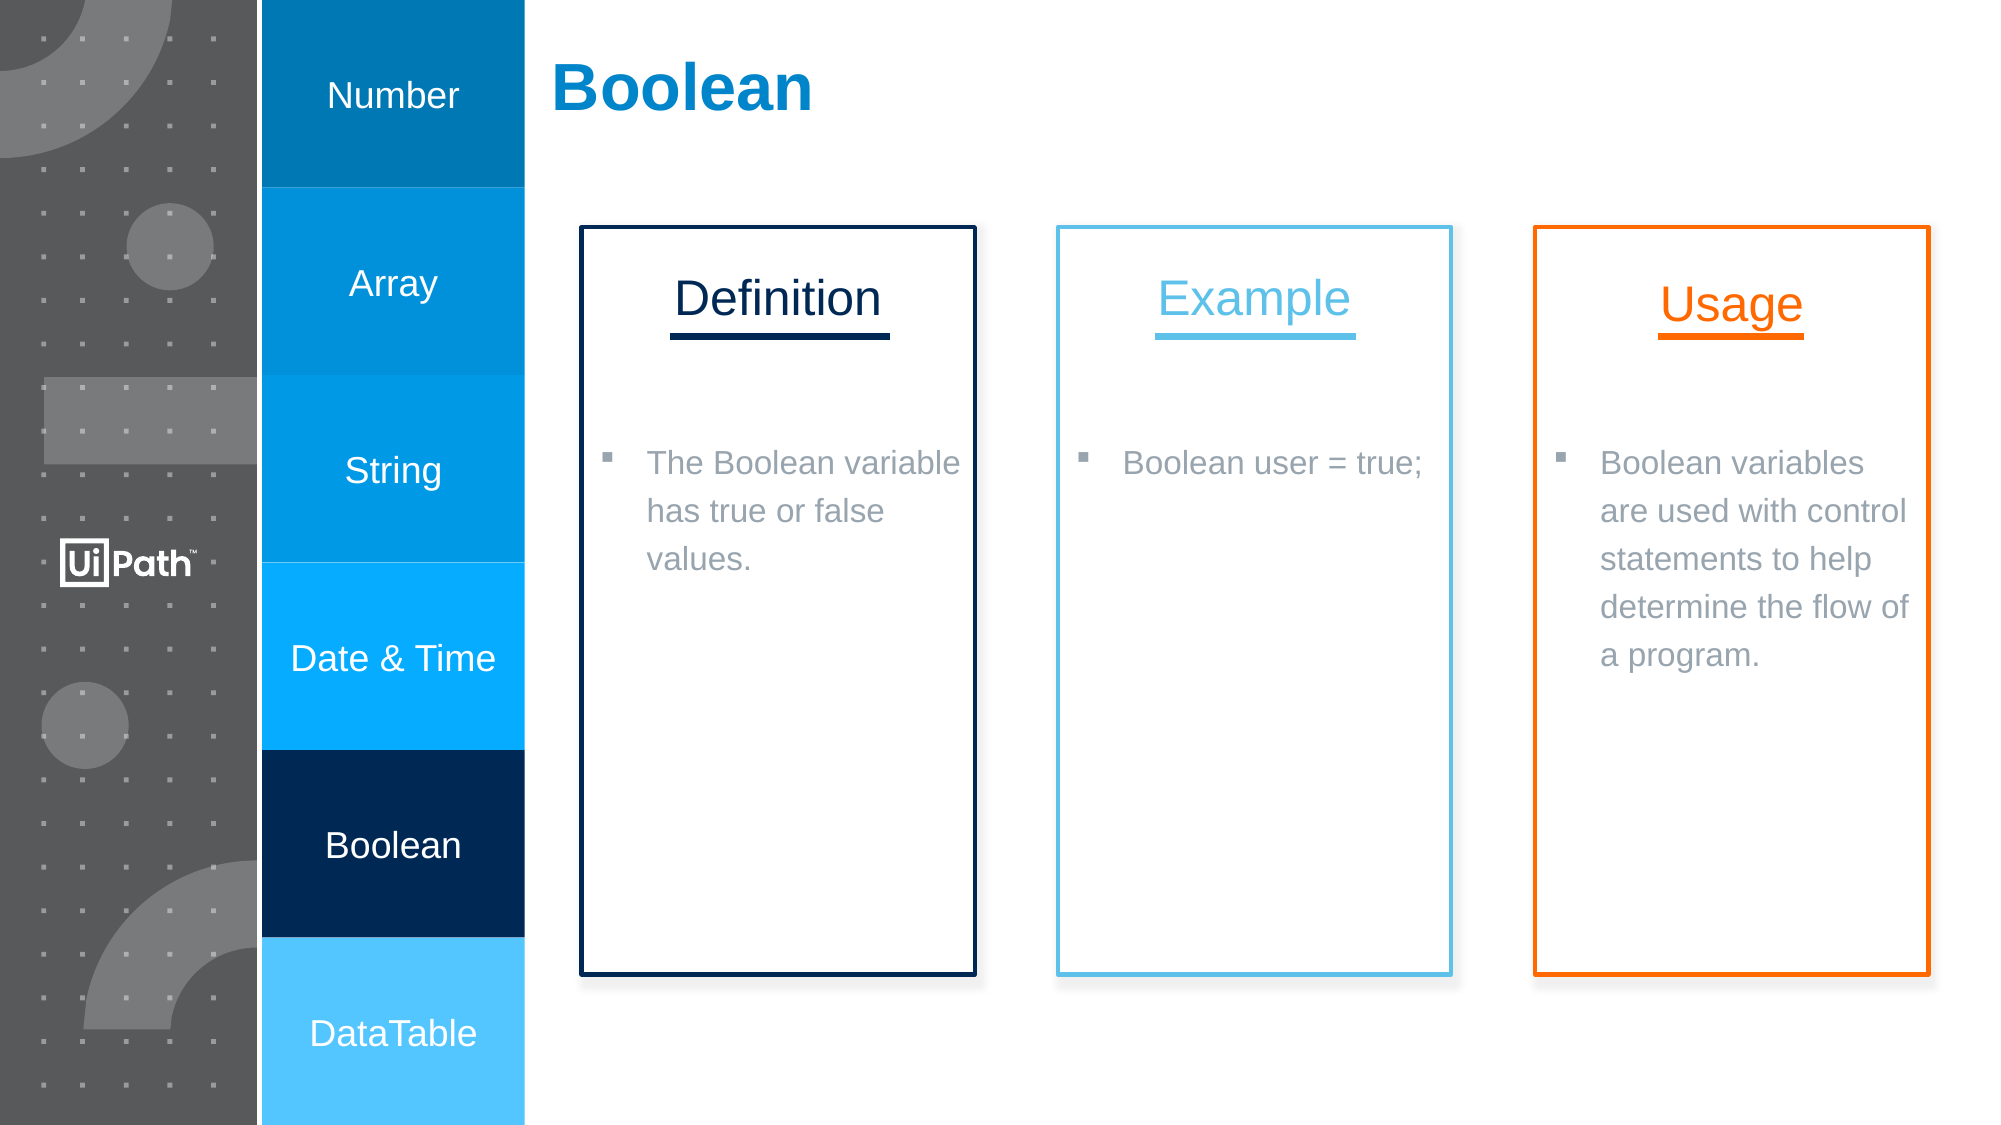

Number
Boolean
Array

Definition
The Boolean variable has true or false values.

Example
Boolean user = true;

Usage
Boolean variables are used with control statements to help determine the flow of a program.

String
Date & Time
Boolean
DataTable